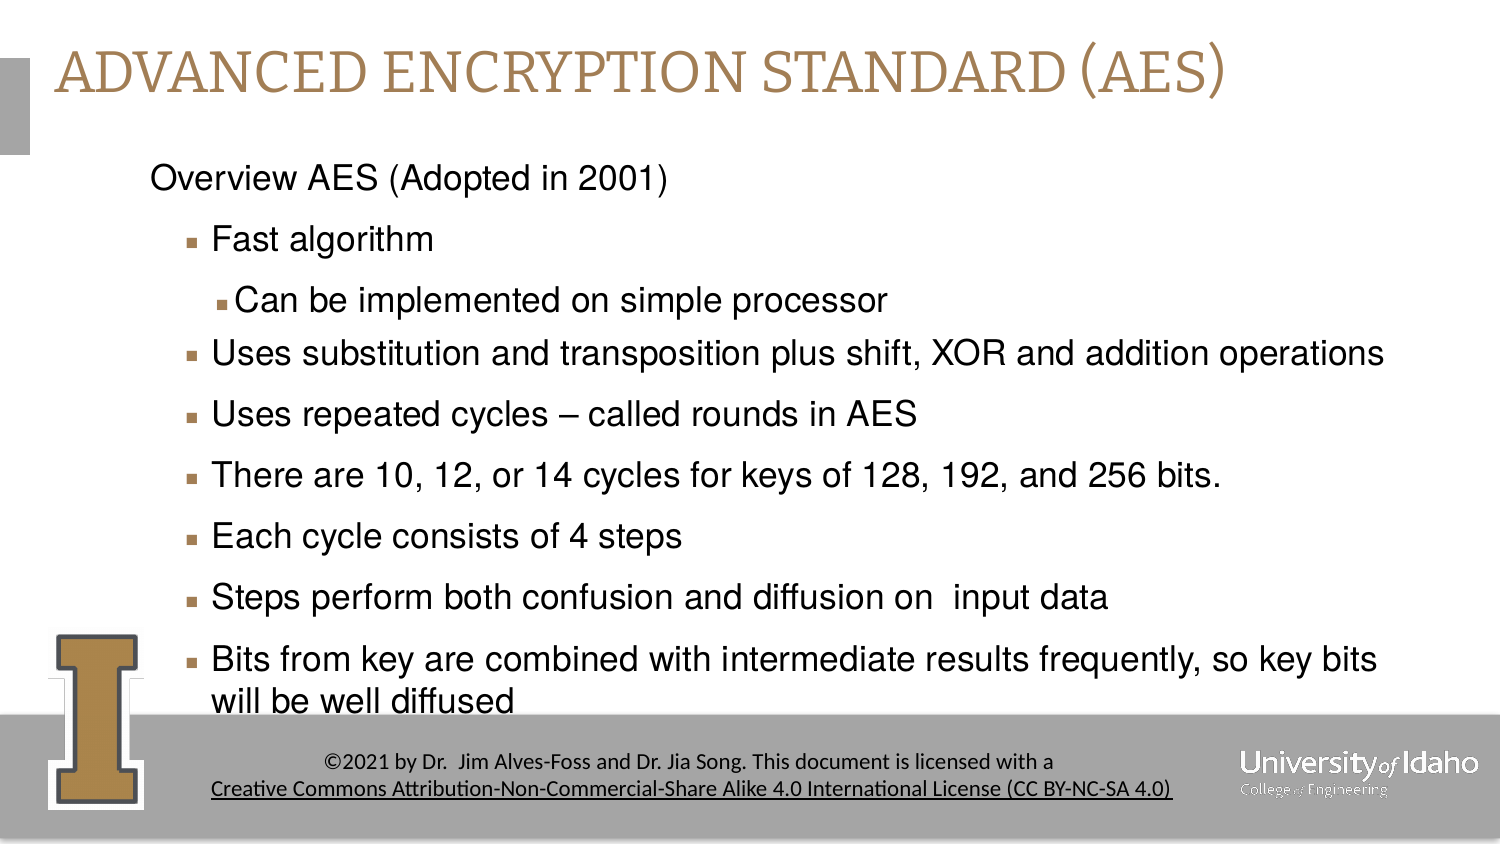

# ADVANCED ENCRYPTION STANDARD (AES)
Overview AES (Adopted in 2001)
Fast algorithm
Can be implemented on simple processor
Uses substitution and transposition plus shift, XOR and addition operations
Uses repeated cycles – called rounds in AES
There are 10, 12, or 14 cycles for keys of 128, 192, and 256 bits.
Each cycle consists of 4 steps
Steps perform both confusion and diffusion on  input data
Bits from key are combined with intermediate results frequently, so key bits will be well diffused